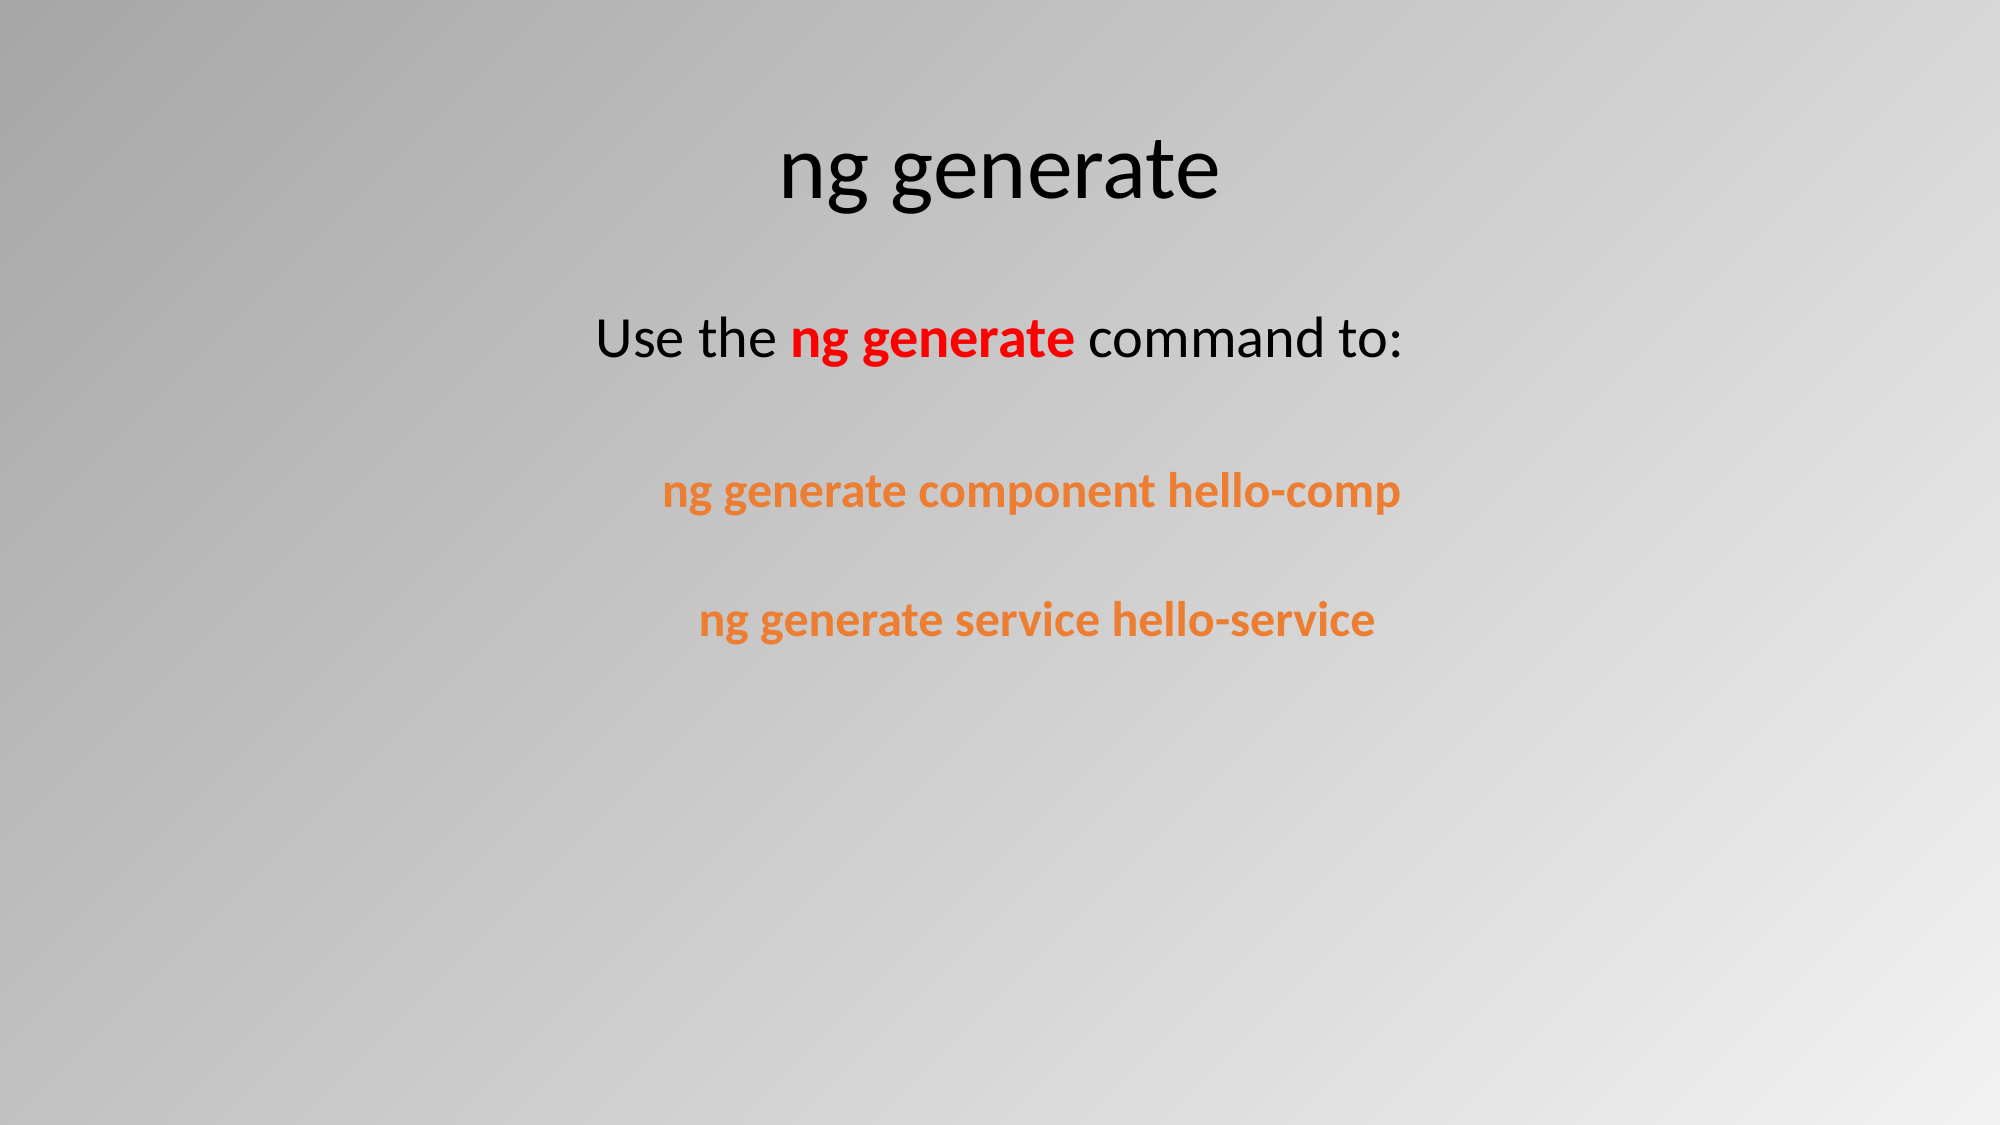

# ng generate
Use the ng generate command to:

ng generate component hello-comp

ng generate service hello-service